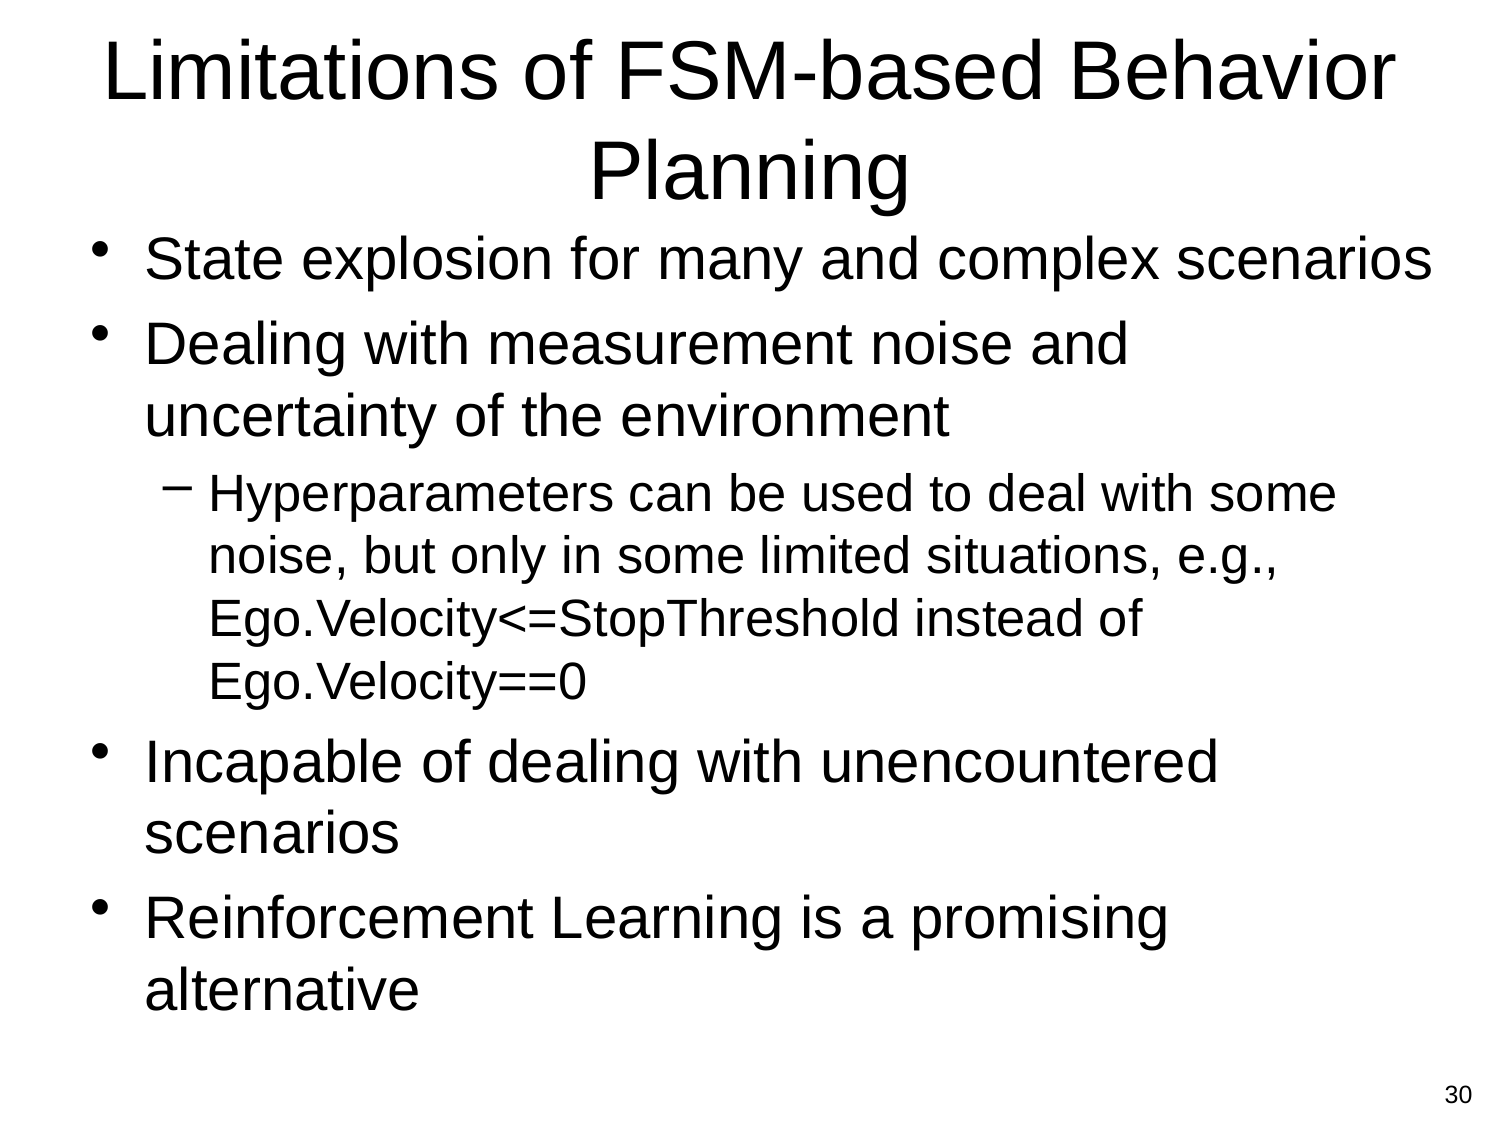

# Limitations of FSM-based Behavior Planning
State explosion for many and complex scenarios
Dealing with measurement noise and uncertainty of the environment
Hyperparameters can be used to deal with some noise, but only in some limited situations, e.g., Ego.Velocity<=StopThreshold instead of Ego.Velocity==0
Incapable of dealing with unencountered scenarios
Reinforcement Learning is a promising alternative
30